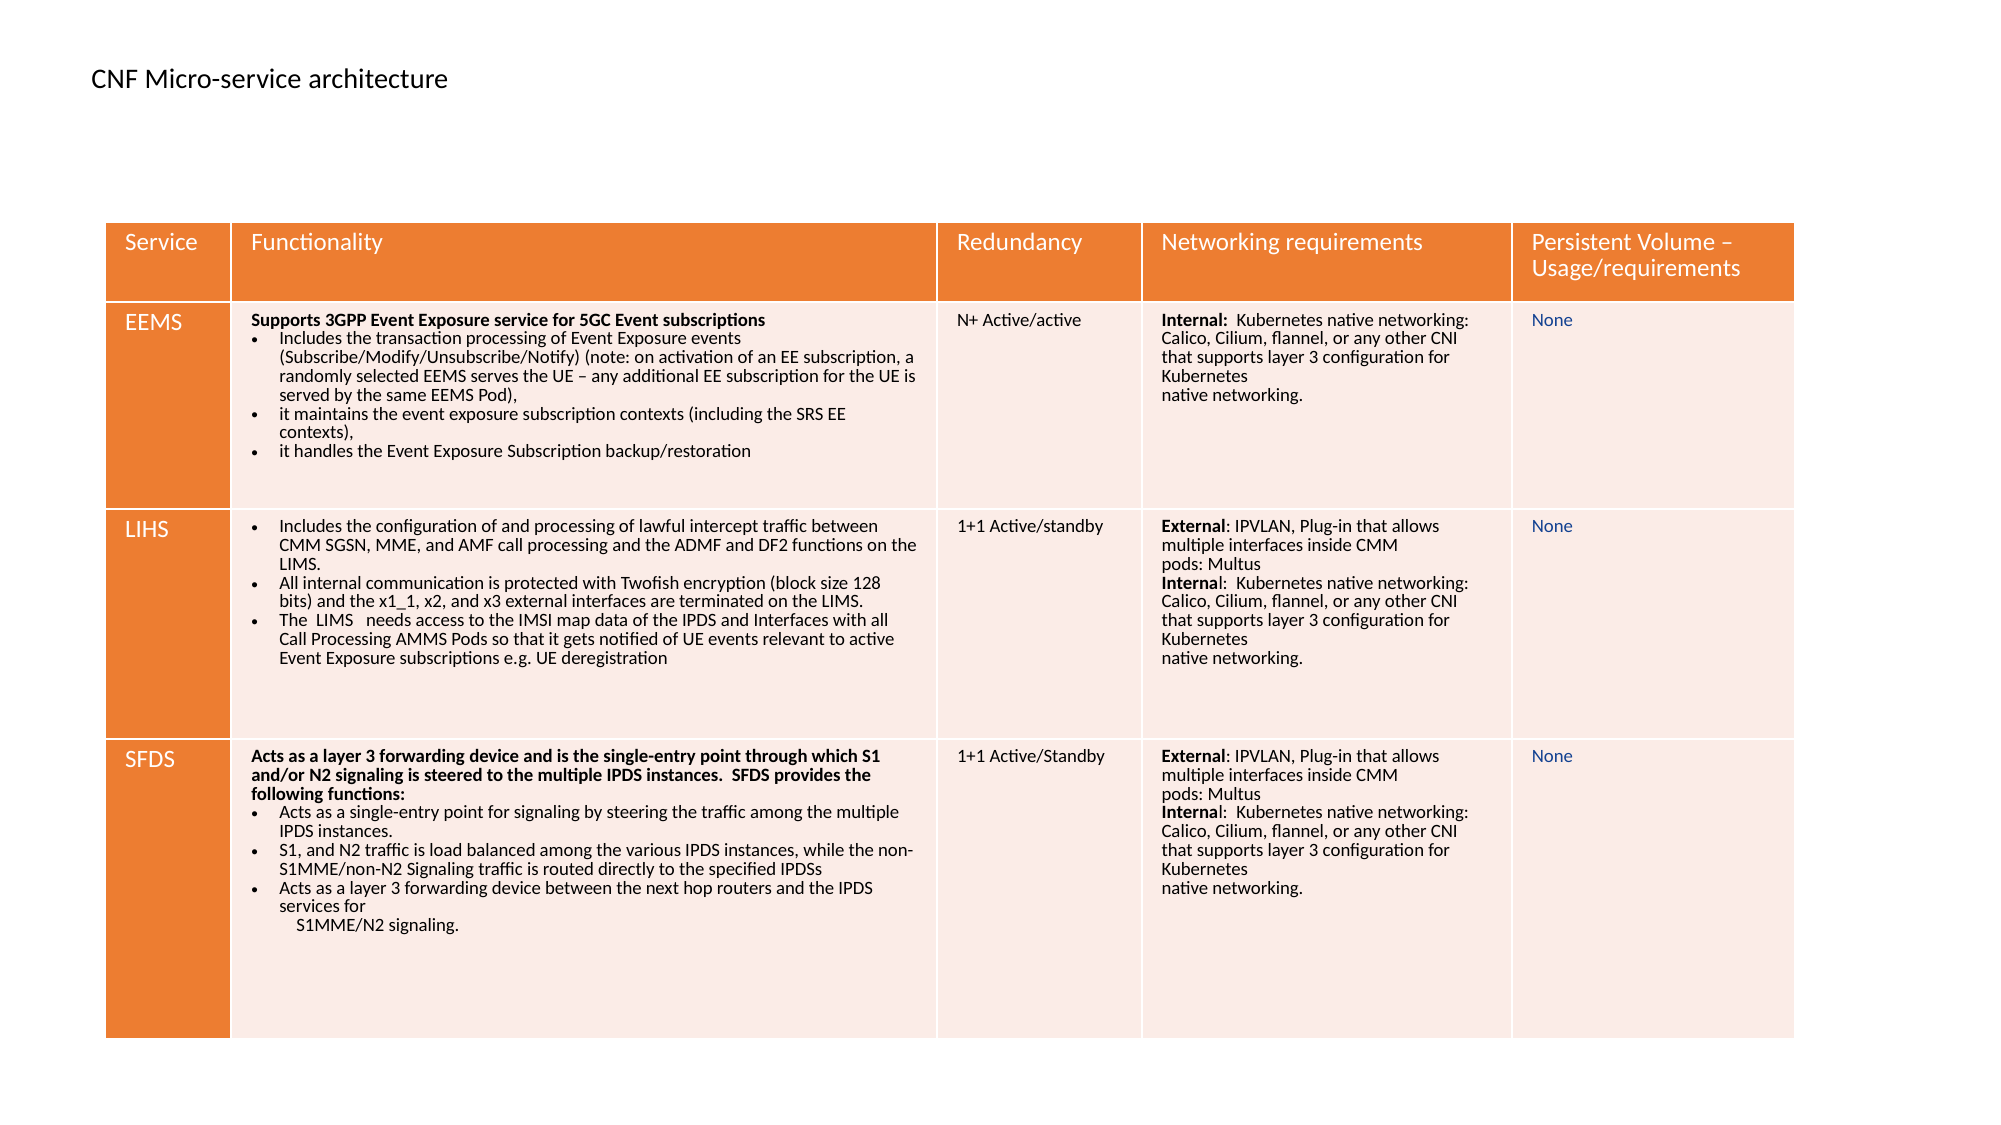

# CNF Micro-service architecture

| Service | Functionality | Redundancy | Networking requirements | Persistent Volume – Usage/requirements |
| --- | --- | --- | --- | --- |
| EEMS | Supports 3GPP Event Exposure service for 5GC Event subscriptions Includes the transaction processing of Event Exposure events (Subscribe/Modify/Unsubscribe/Notify) (note: on activation of an EE subscription, a randomly selected EEMS serves the UE – any additional EE subscription for the UE is served by the same EEMS Pod), it maintains the event exposure subscription contexts (including the SRS EE contexts), it handles the Event Exposure Subscription backup/restoration | N+ Active/active | Internal: Kubernetes native networking: Calico, Cilium, flannel, or any other CNI that supports layer 3 configuration for Kubernetes native networking. | None |
| LIHS | Includes the configuration of and processing of lawful intercept traffic between CMM SGSN, MME, and AMF call processing and the ADMF and DF2 functions on the LIMS. All internal communication is protected with Twofish encryption (block size 128 bits) and the x1\_1, x2, and x3 external interfaces are terminated on the LIMS. The LIMS needs access to the IMSI map data of the IPDS and Interfaces with all Call Processing AMMS Pods so that it gets notified of UE events relevant to active Event Exposure subscriptions e.g. UE deregistration | 1+1 Active/standby | External: IPVLAN, Plug-in that allows multiple interfaces inside CMM pods: Multus Internal: Kubernetes native networking: Calico, Cilium, flannel, or any other CNI that supports layer 3 configuration for Kubernetes native networking. | None |
| SFDS | Acts as a layer 3 forwarding device and is the single-entry point through which S1 and/or N2 signaling is steered to the multiple IPDS instances. SFDS provides the following functions: Acts as a single-entry point for signaling by steering the traffic among the multiple IPDS instances. S1, and N2 traffic is load balanced among the various IPDS instances, while the non-S1MME/non-N2 Signaling traffic is routed directly to the specified IPDSs Acts as a layer 3 forwarding device between the next hop routers and the IPDS services for S1MME/N2 signaling. | 1+1 Active/Standby | External: IPVLAN, Plug-in that allows multiple interfaces inside CMM pods: Multus Internal: Kubernetes native networking: Calico, Cilium, flannel, or any other CNI that supports layer 3 configuration for Kubernetes native networking. | None |